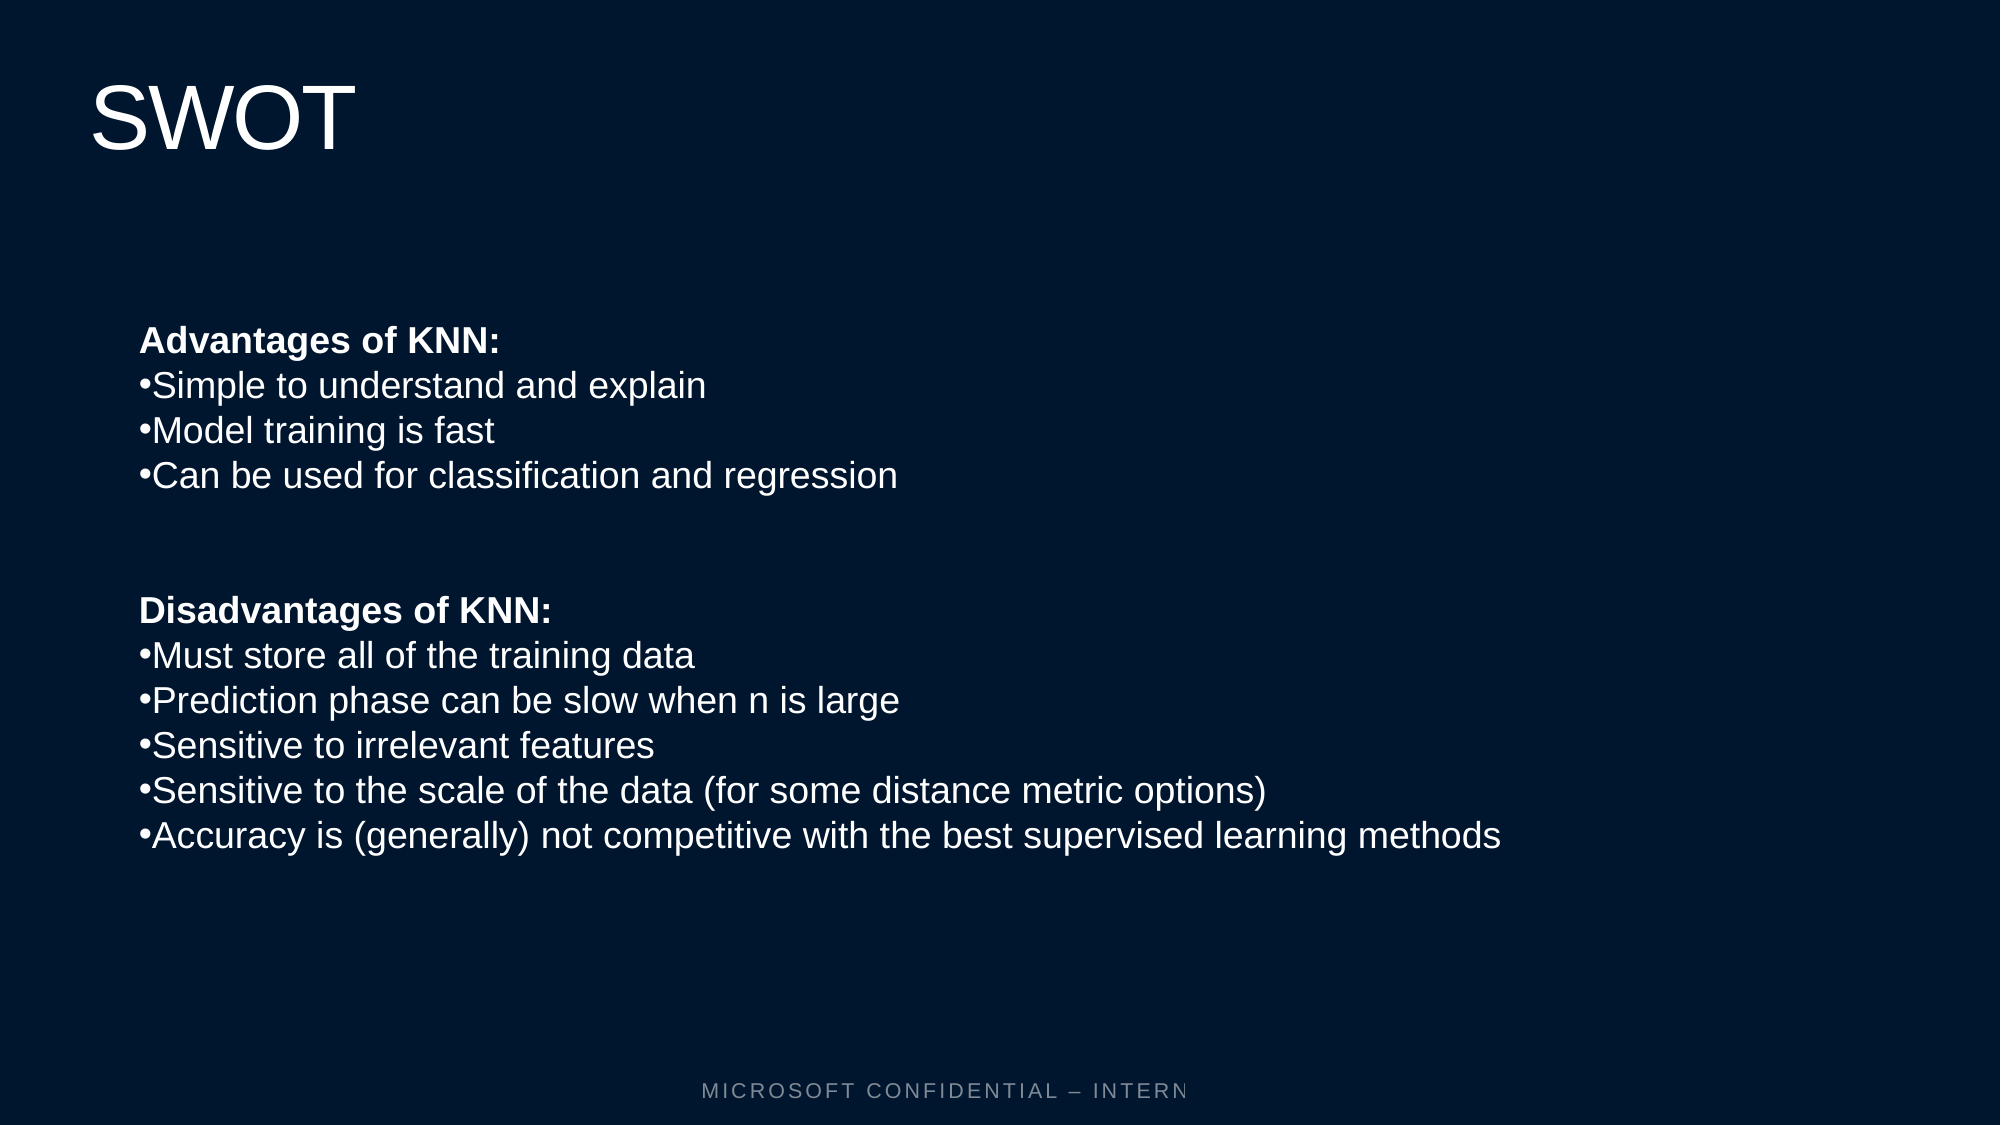

# SWOT

Advantages of KNN:
Simple to understand and explain
Model training is fast
Can be used for classification and regression

Disadvantages of KNN:
Must store all of the training data
Prediction phase can be slow when n is large
Sensitive to irrelevant features
Sensitive to the scale of the data (for some distance metric options)
Accuracy is (generally) not competitive with the best supervised learning methods